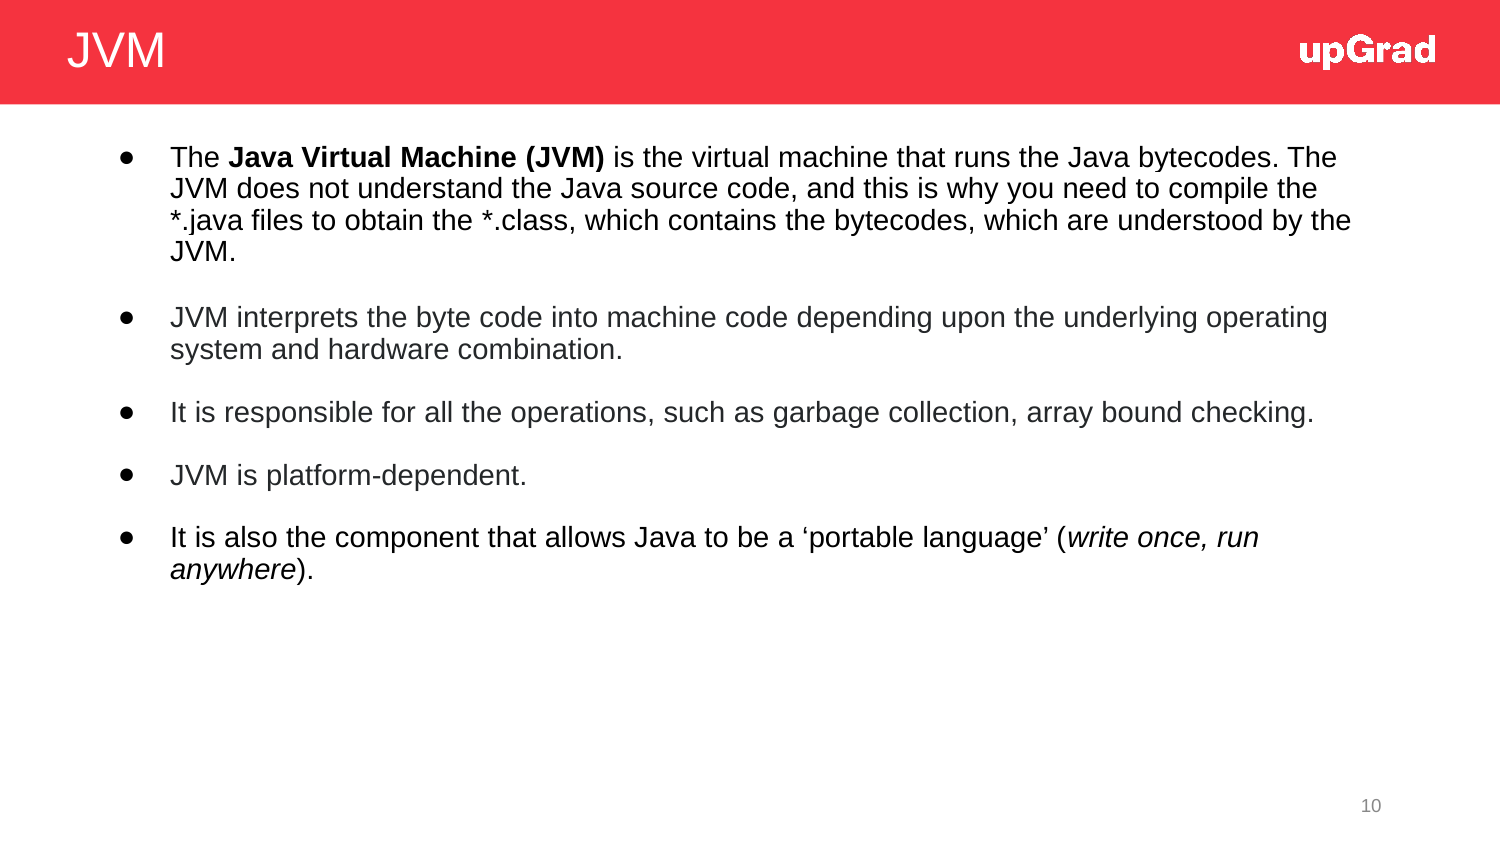

# JVM
The Java Virtual Machine (JVM) is the virtual machine that runs the Java bytecodes. The JVM does not understand the Java source code, and this is why you need to compile the *.java files to obtain the *.class, which contains the bytecodes, which are understood by the JVM.
JVM interprets the byte code into machine code depending upon the underlying operating system and hardware combination.
It is responsible for all the operations, such as garbage collection, array bound checking.
JVM is platform-dependent.
It is also the component that allows Java to be a ‘portable language’ (write once, run anywhere).
10